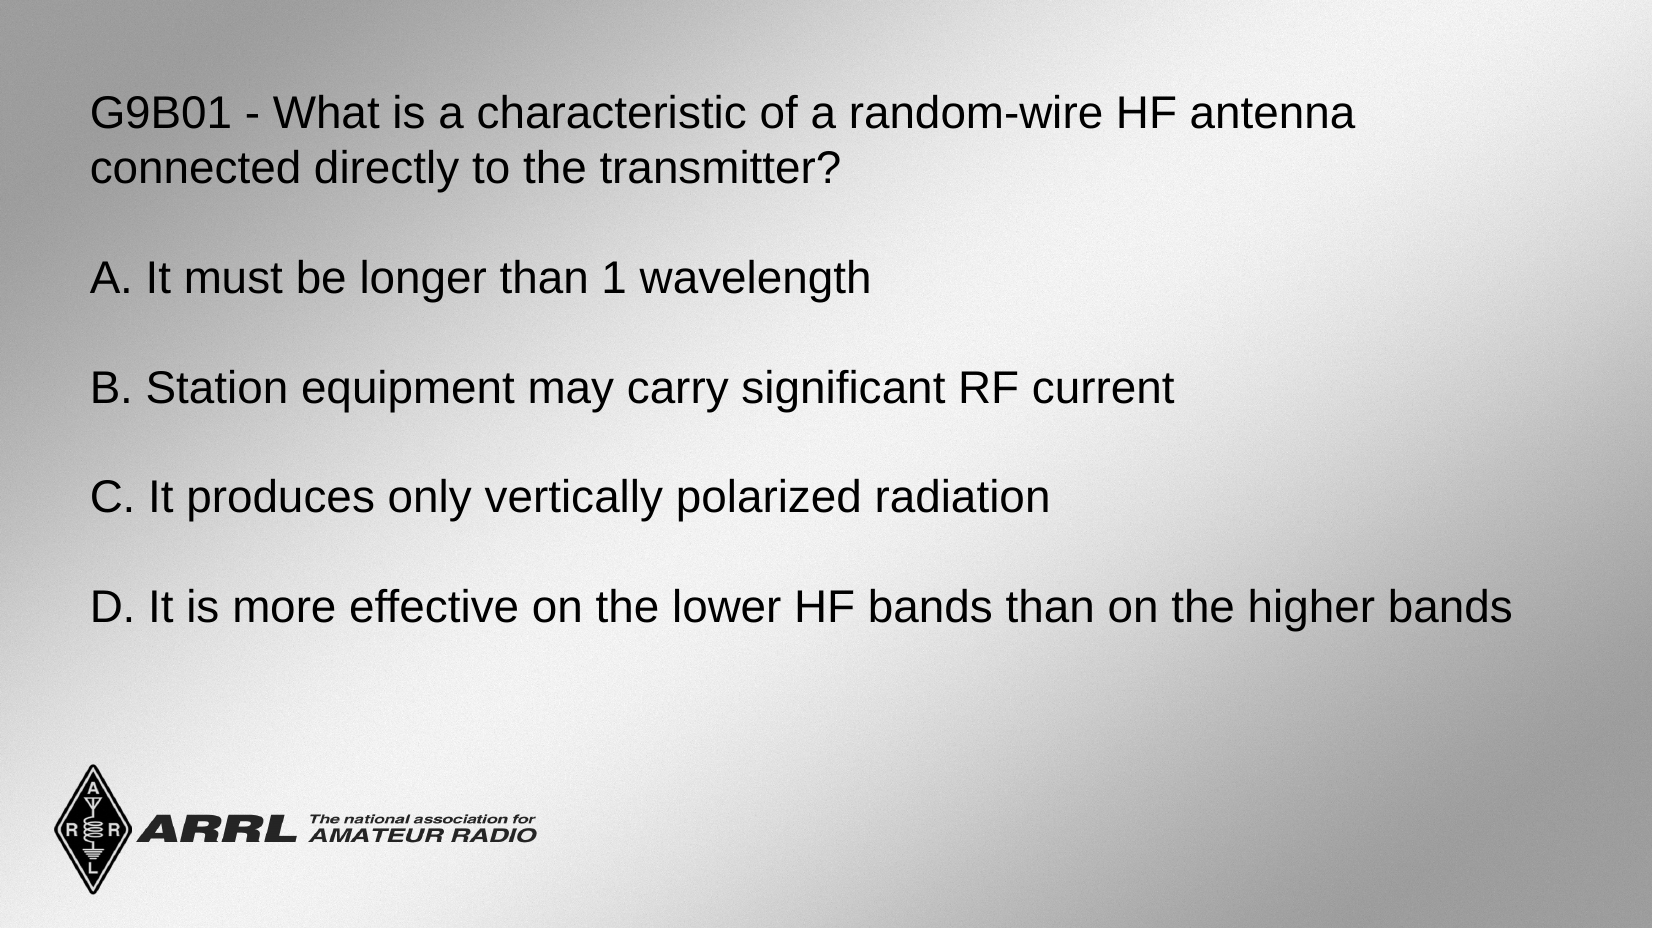

G9B01 - What is a characteristic of a random-wire HF antenna connected directly to the transmitter?

A. It must be longer than 1 wavelength

B. Station equipment may carry significant RF current

C. It produces only vertically polarized radiation

D. It is more effective on the lower HF bands than on the higher bands